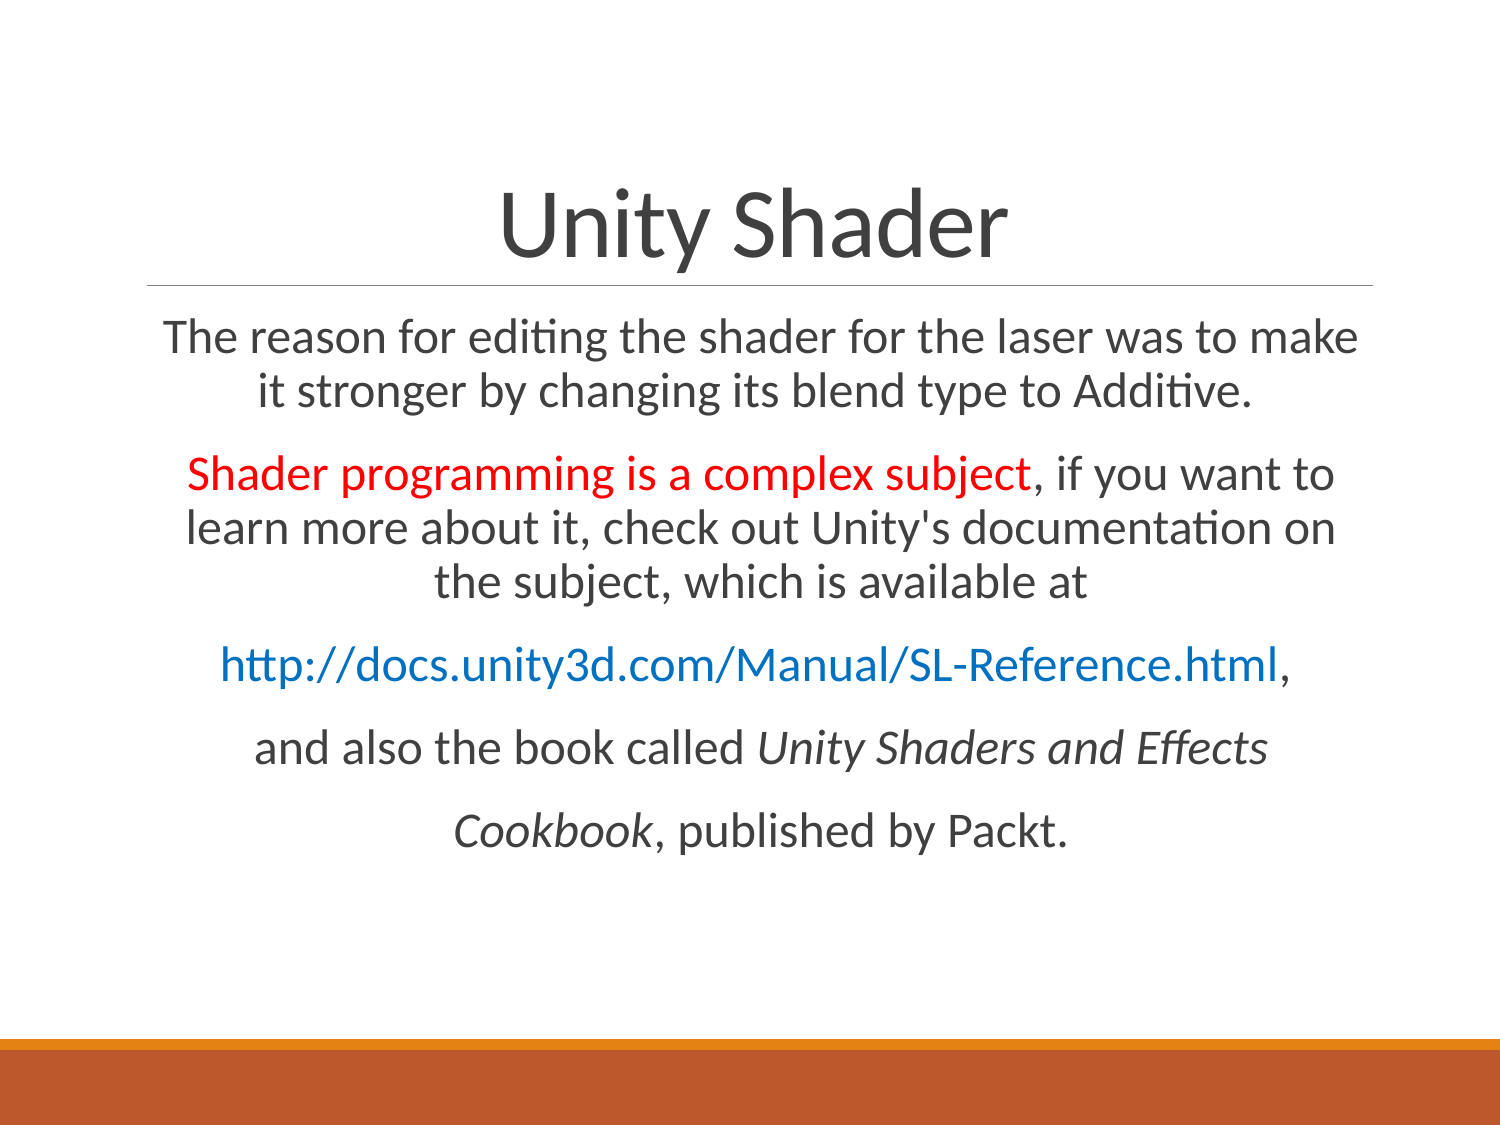

# Unity Shader
The reason for editing the shader for the laser was to make it stronger by changing its blend type to Additive.
Shader programming is a complex subject, if you want to learn more about it, check out Unity's documentation on the subject, which is available at
http://docs.unity3d.com/Manual/SL-Reference.html,
and also the book called Unity Shaders and Effects
Cookbook, published by Packt.